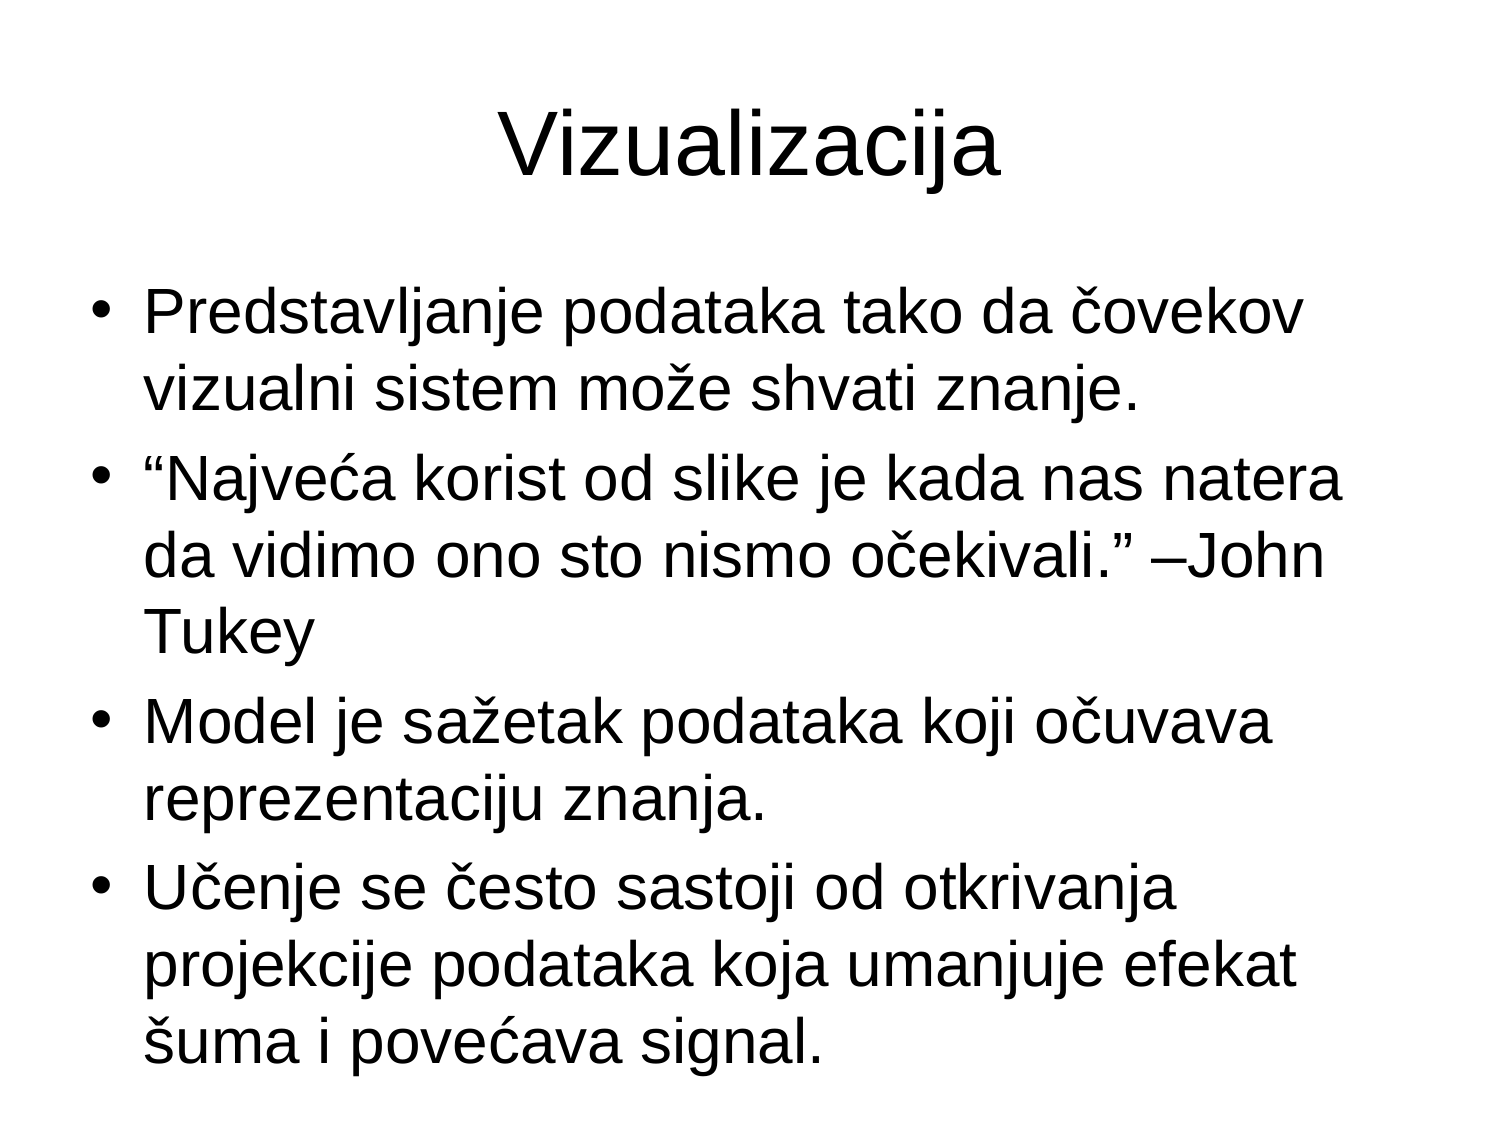

# Vizualizacija
Predstavljanje podataka tako da čovekov vizualni sistem može shvati znanje.
“Najveća korist od slike je kada nas natera da vidimo ono sto nismo očekivali.” –John Tukey
Model je sažetak podataka koji očuvava reprezentaciju znanja.
Učenje se često sastoji od otkrivanja projekcije podataka koja umanjuje efekat šuma i povećava signal.